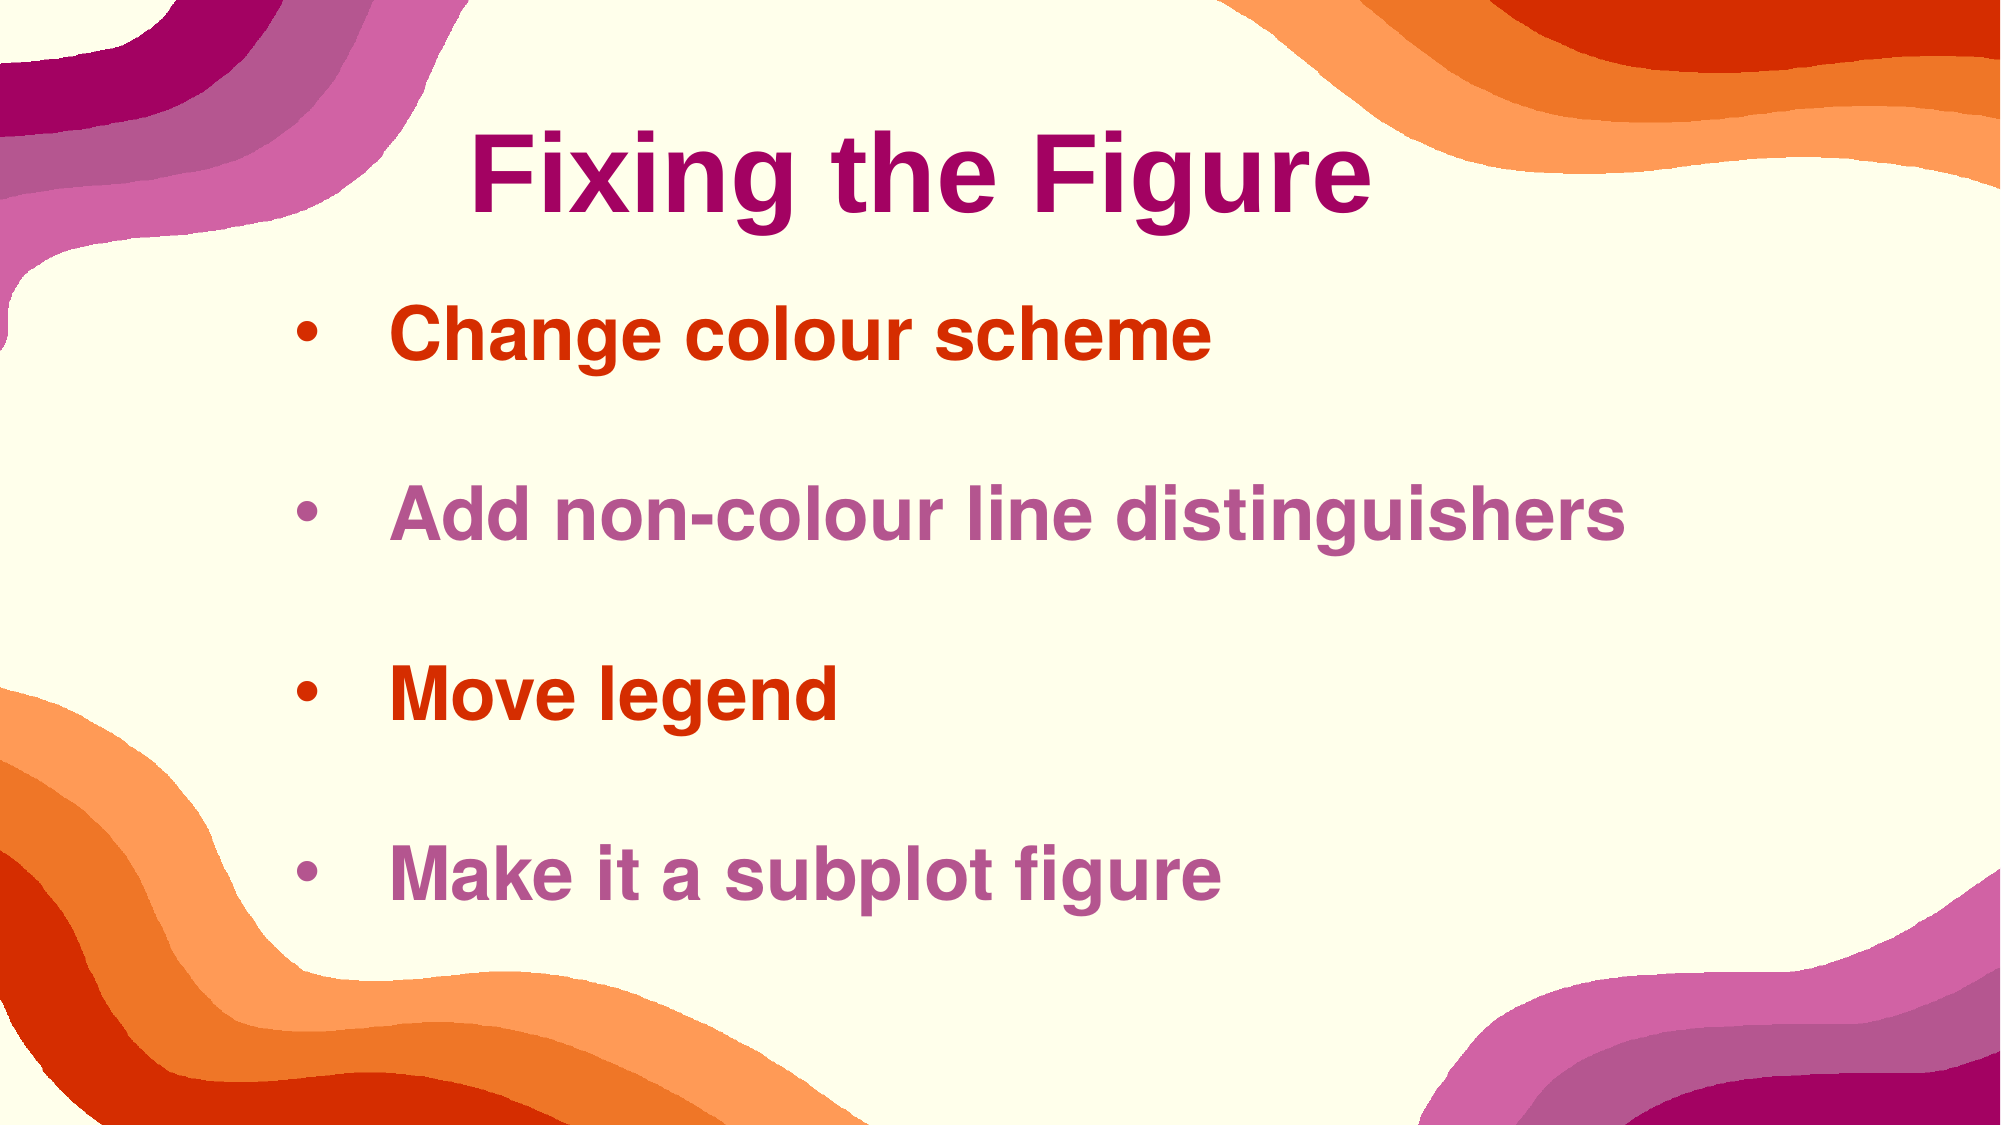

Fixing the Figure
Change colour scheme

Add non-colour line distinguishers

Move legend

Make it a subplot figure